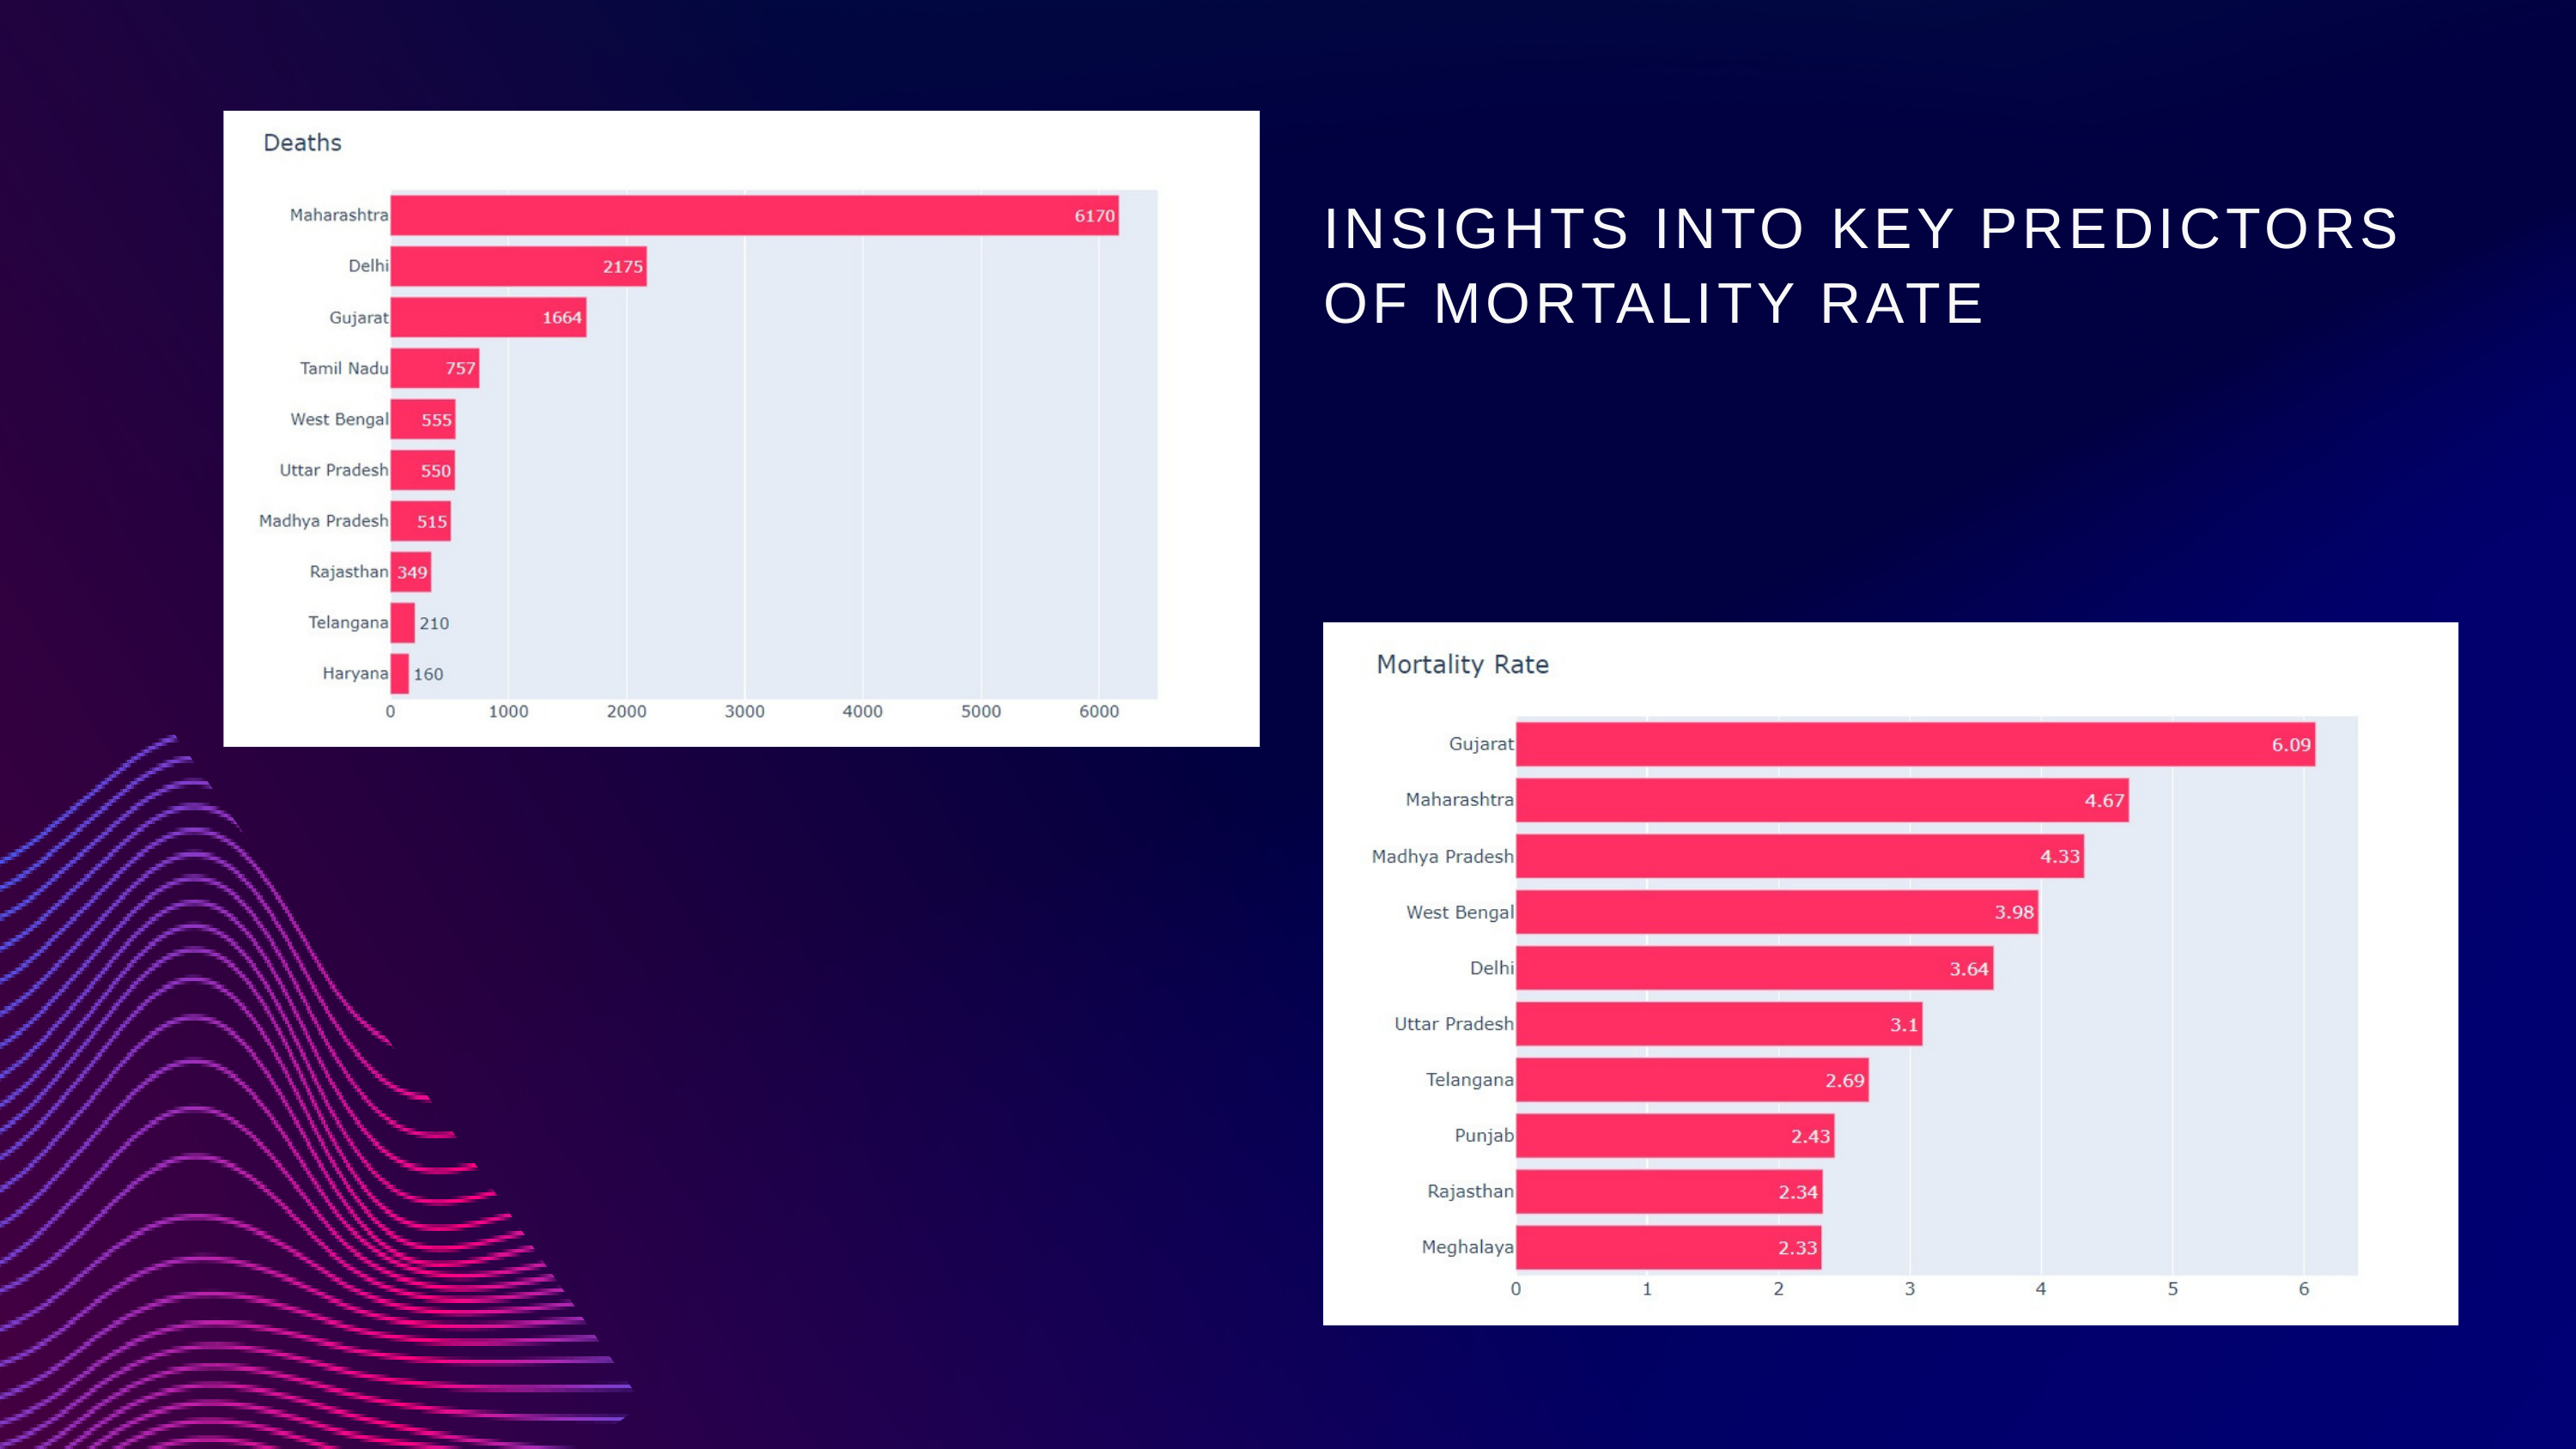

INSIGHTS INTO KEY PREDICTORS OF MORTALITY RATE